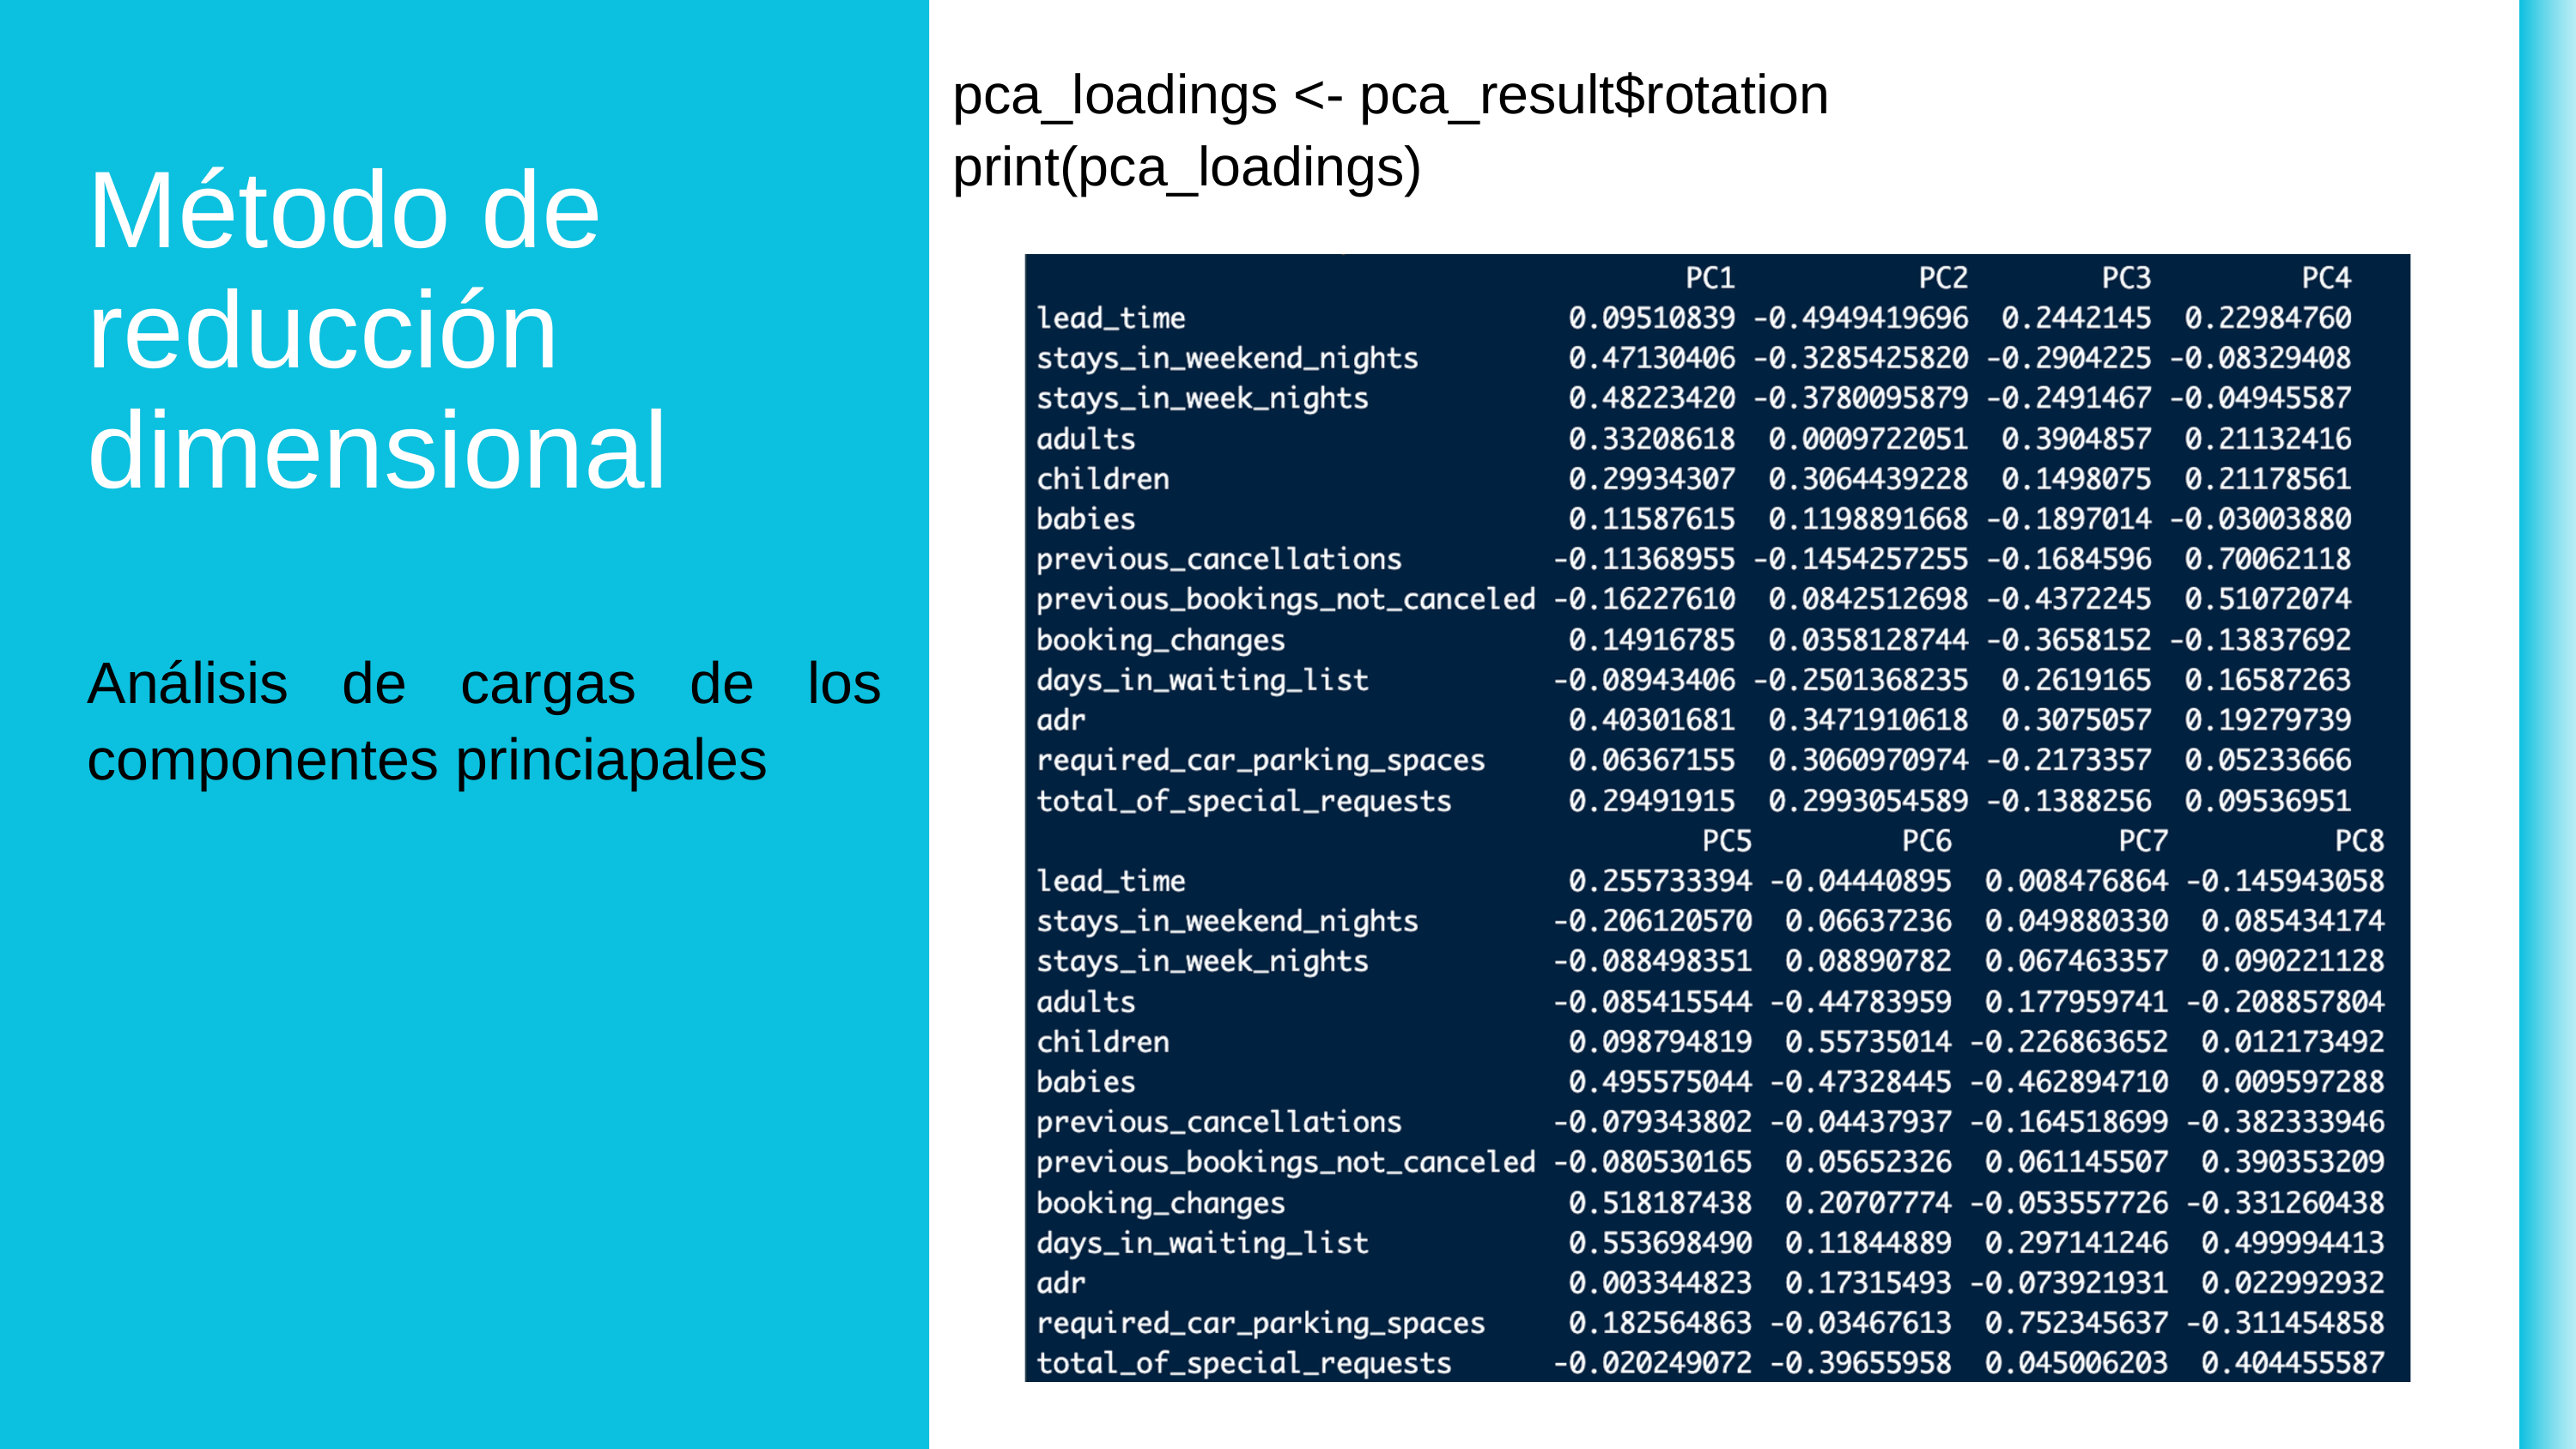

pca_loadings <- pca_result$rotation
print(pca_loadings)
Método de reducción dimensional
Análisis de cargas de los componentes princiapales